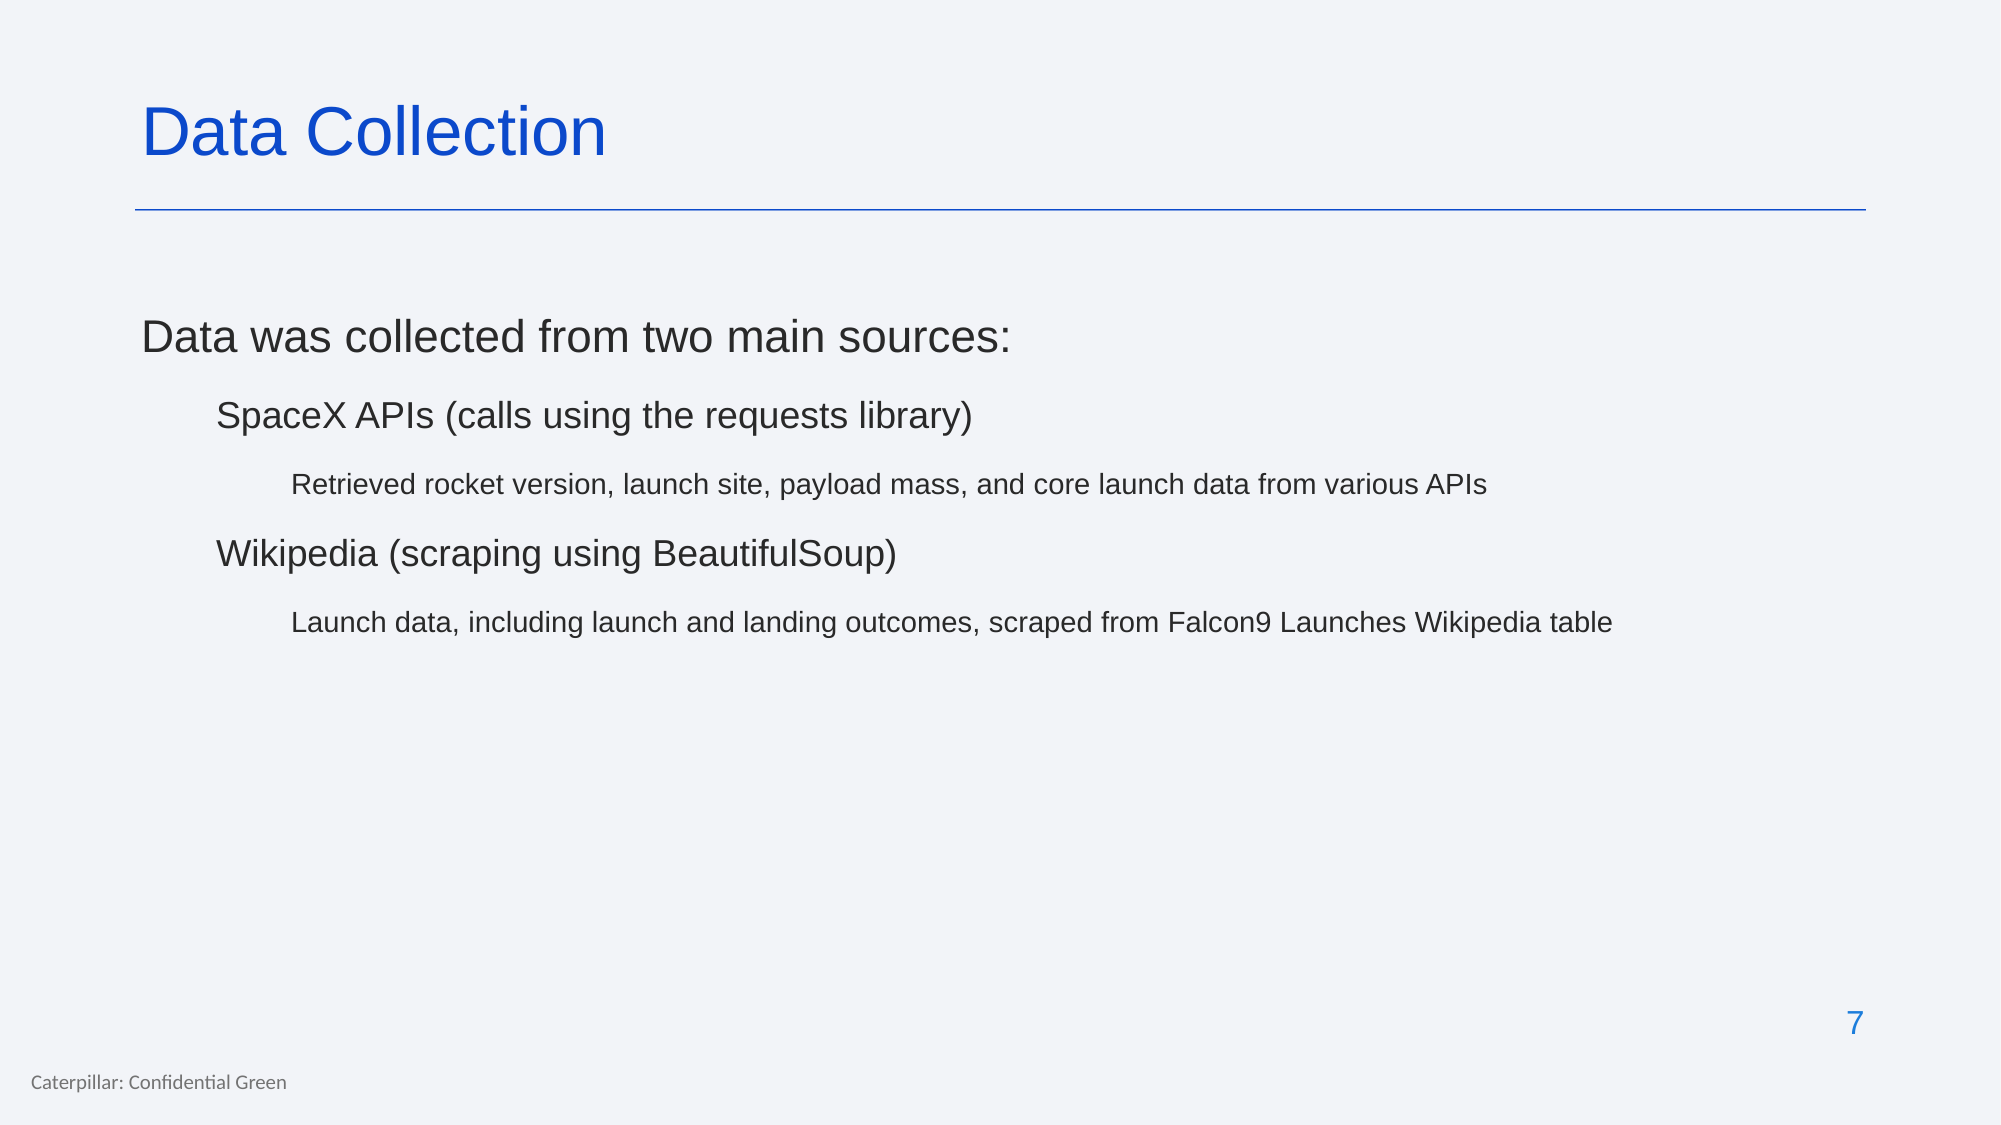

Data Collection
Data was collected from two main sources:
SpaceX APIs (calls using the requests library)
Retrieved rocket version, launch site, payload mass, and core launch data from various APIs
Wikipedia (scraping using BeautifulSoup)
Launch data, including launch and landing outcomes, scraped from Falcon9 Launches Wikipedia table

7